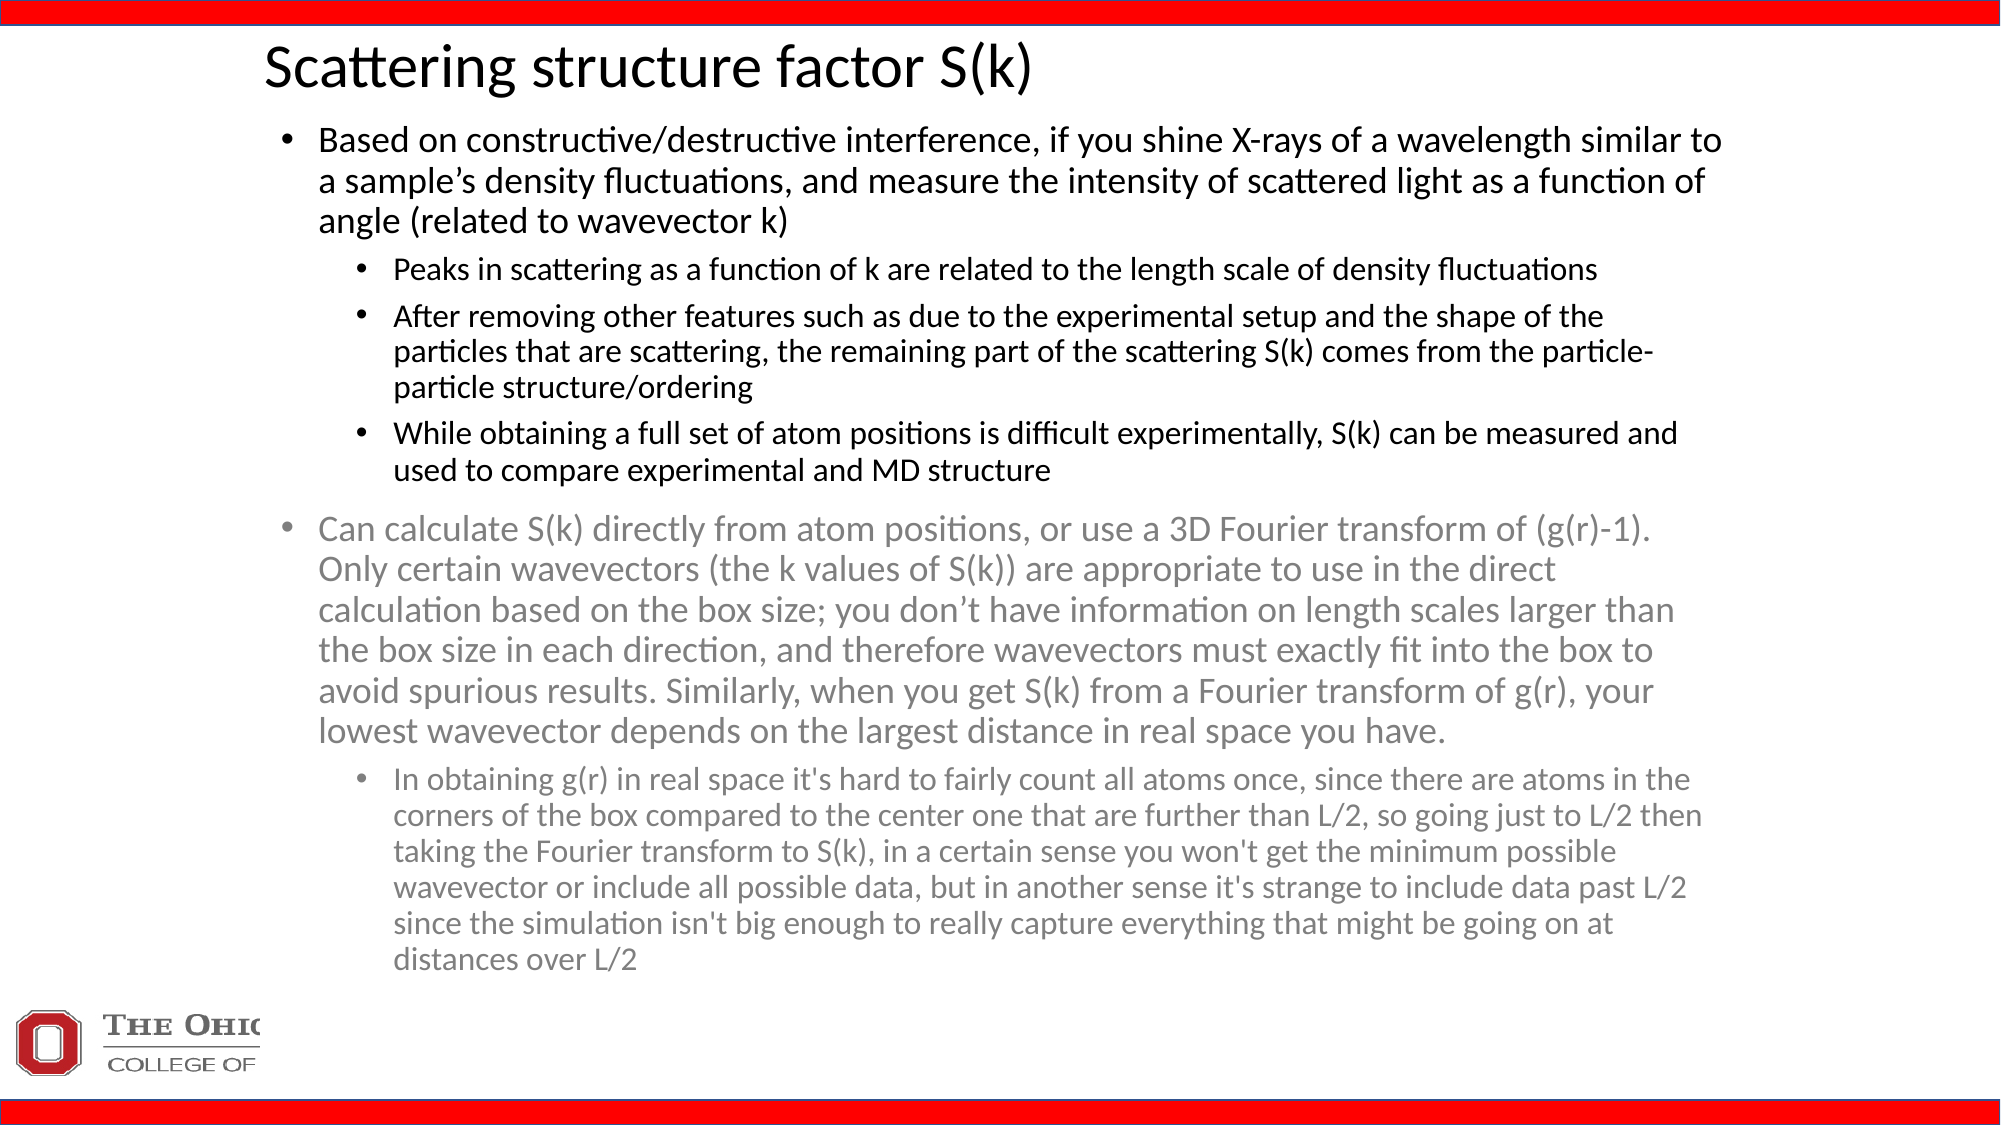

Scattering structure factor S(k)
Based on constructive/destructive interference, if you shine X-rays of a wavelength similar to a sample’s density fluctuations, and measure the intensity of scattered light as a function of angle (related to wavevector k)
Peaks in scattering as a function of k are related to the length scale of density fluctuations
After removing other features such as due to the experimental setup and the shape of the particles that are scattering, the remaining part of the scattering S(k) comes from the particle-particle structure/ordering
While obtaining a full set of atom positions is difficult experimentally, S(k) can be measured and used to compare experimental and MD structure
Can calculate S(k) directly from atom positions, or use a 3D Fourier transform of (g(r)-1). Only certain wavevectors (the k values of S(k)) are appropriate to use in the direct calculation based on the box size; you don’t have information on length scales larger than the box size in each direction, and therefore wavevectors must exactly fit into the box to avoid spurious results. Similarly, when you get S(k) from a Fourier transform of g(r), your lowest wavevector depends on the largest distance in real space you have.
In obtaining g(r) in real space it's hard to fairly count all atoms once, since there are atoms in the corners of the box compared to the center one that are further than L/2, so going just to L/2 then taking the Fourier transform to S(k), in a certain sense you won't get the minimum possible wavevector or include all possible data, but in another sense it's strange to include data past L/2 since the simulation isn't big enough to really capture everything that might be going on at distances over L/2